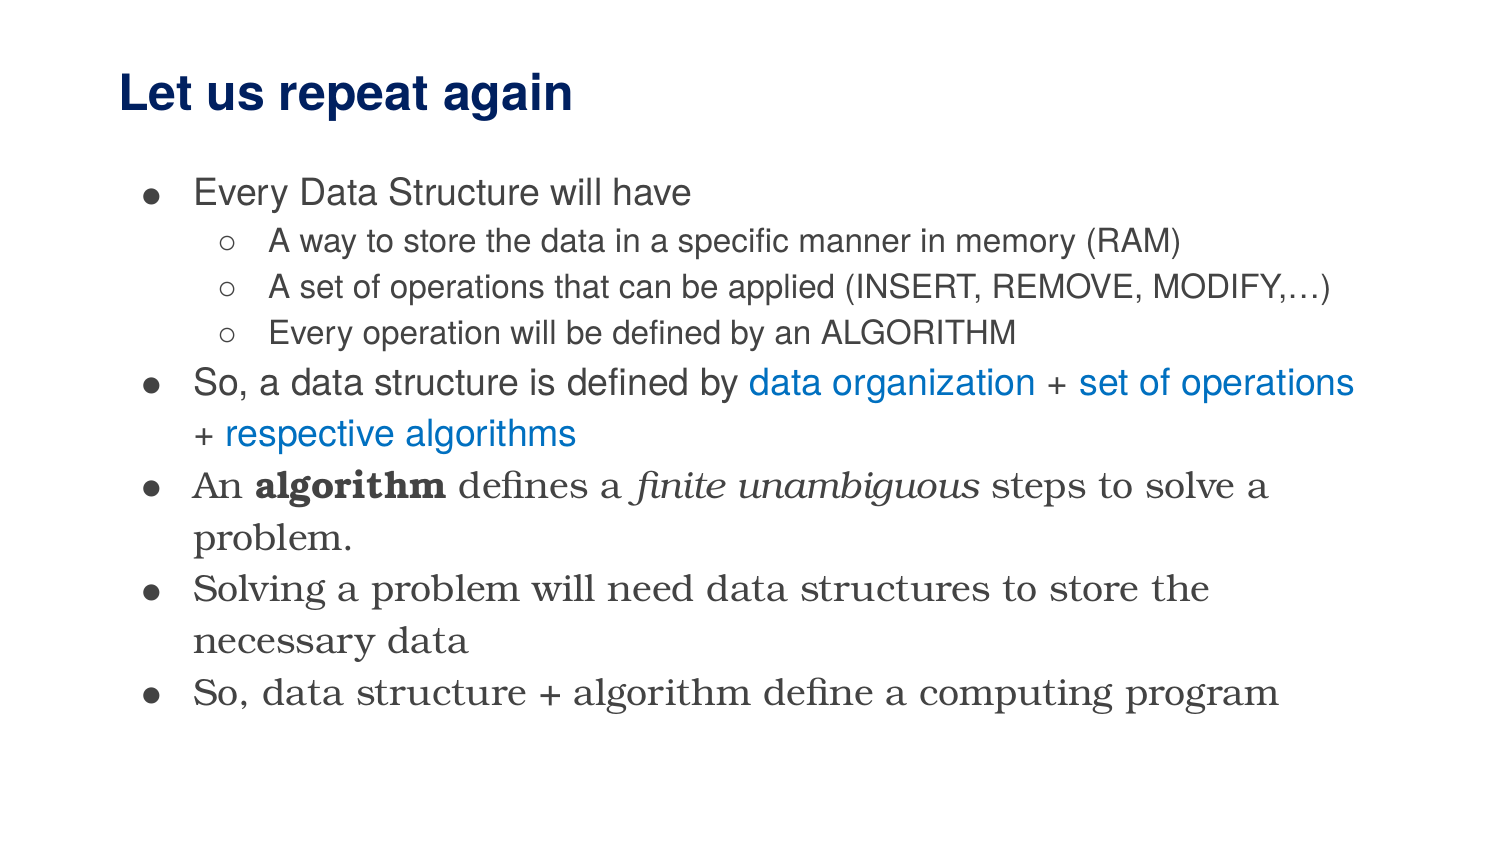

# Let us repeat again
Every Data Structure will have
A way to store the data in a specific manner in memory (RAM)
A set of operations that can be applied (INSERT, REMOVE, MODIFY,…)
Every operation will be defined by an ALGORITHM
So, a data structure is defined by data organization + set of operations + respective algorithms
An algorithm defines a finite unambiguous steps to solve a problem.
Solving a problem will need data structures to store the necessary data
So, data structure + algorithm define a computing program